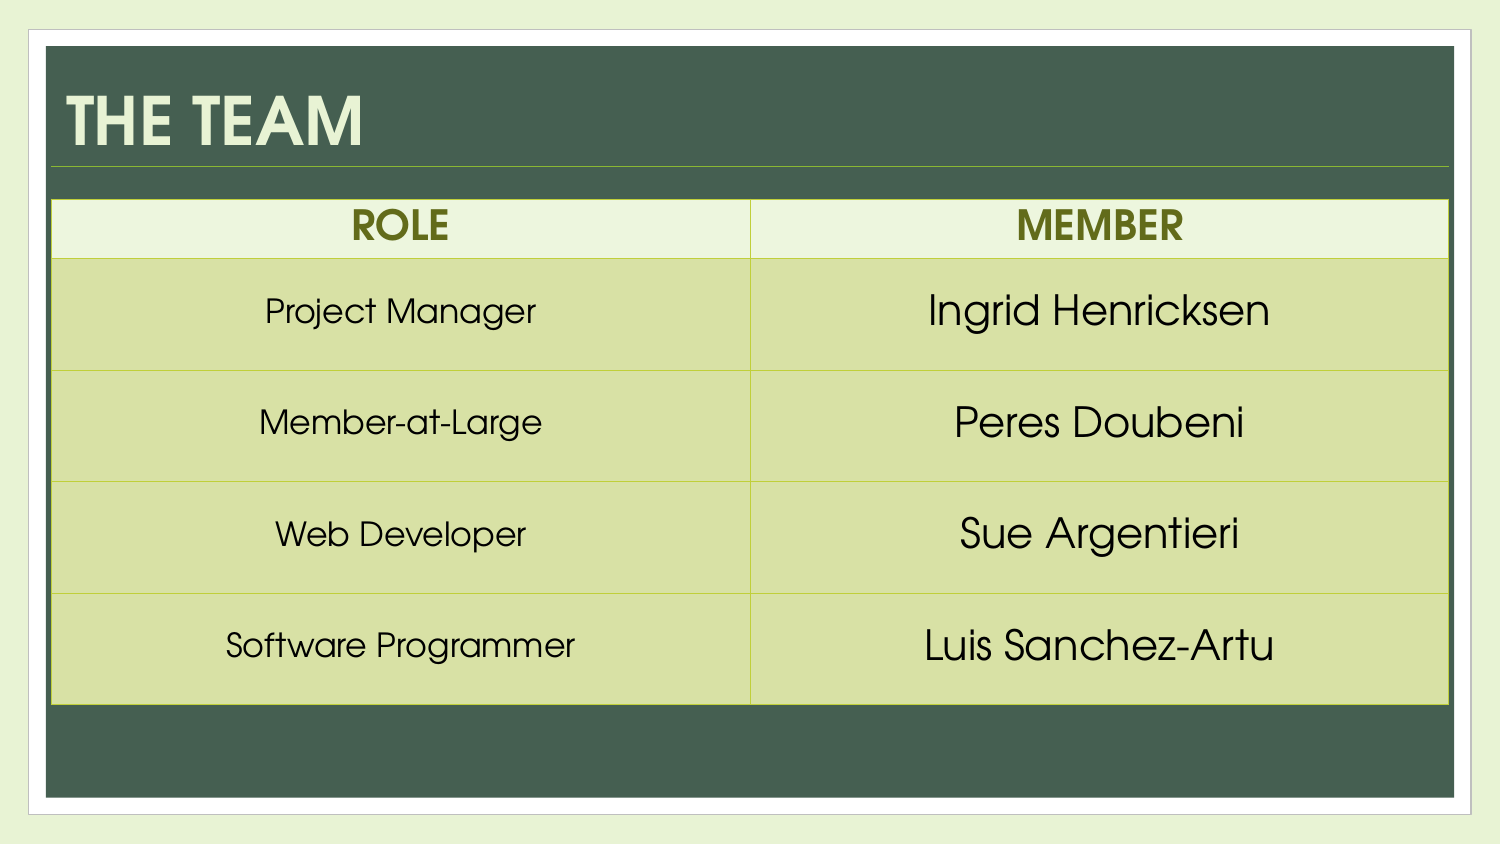

# The Team

| Role | Member |
| --- | --- |
| Project Manager | Ingrid Henricksen |
| Member-at-Large | Peres Doubeni |
| Web Developer | Sue Argentieri |
| Software Programmer | Luis Sanchez-Artu |